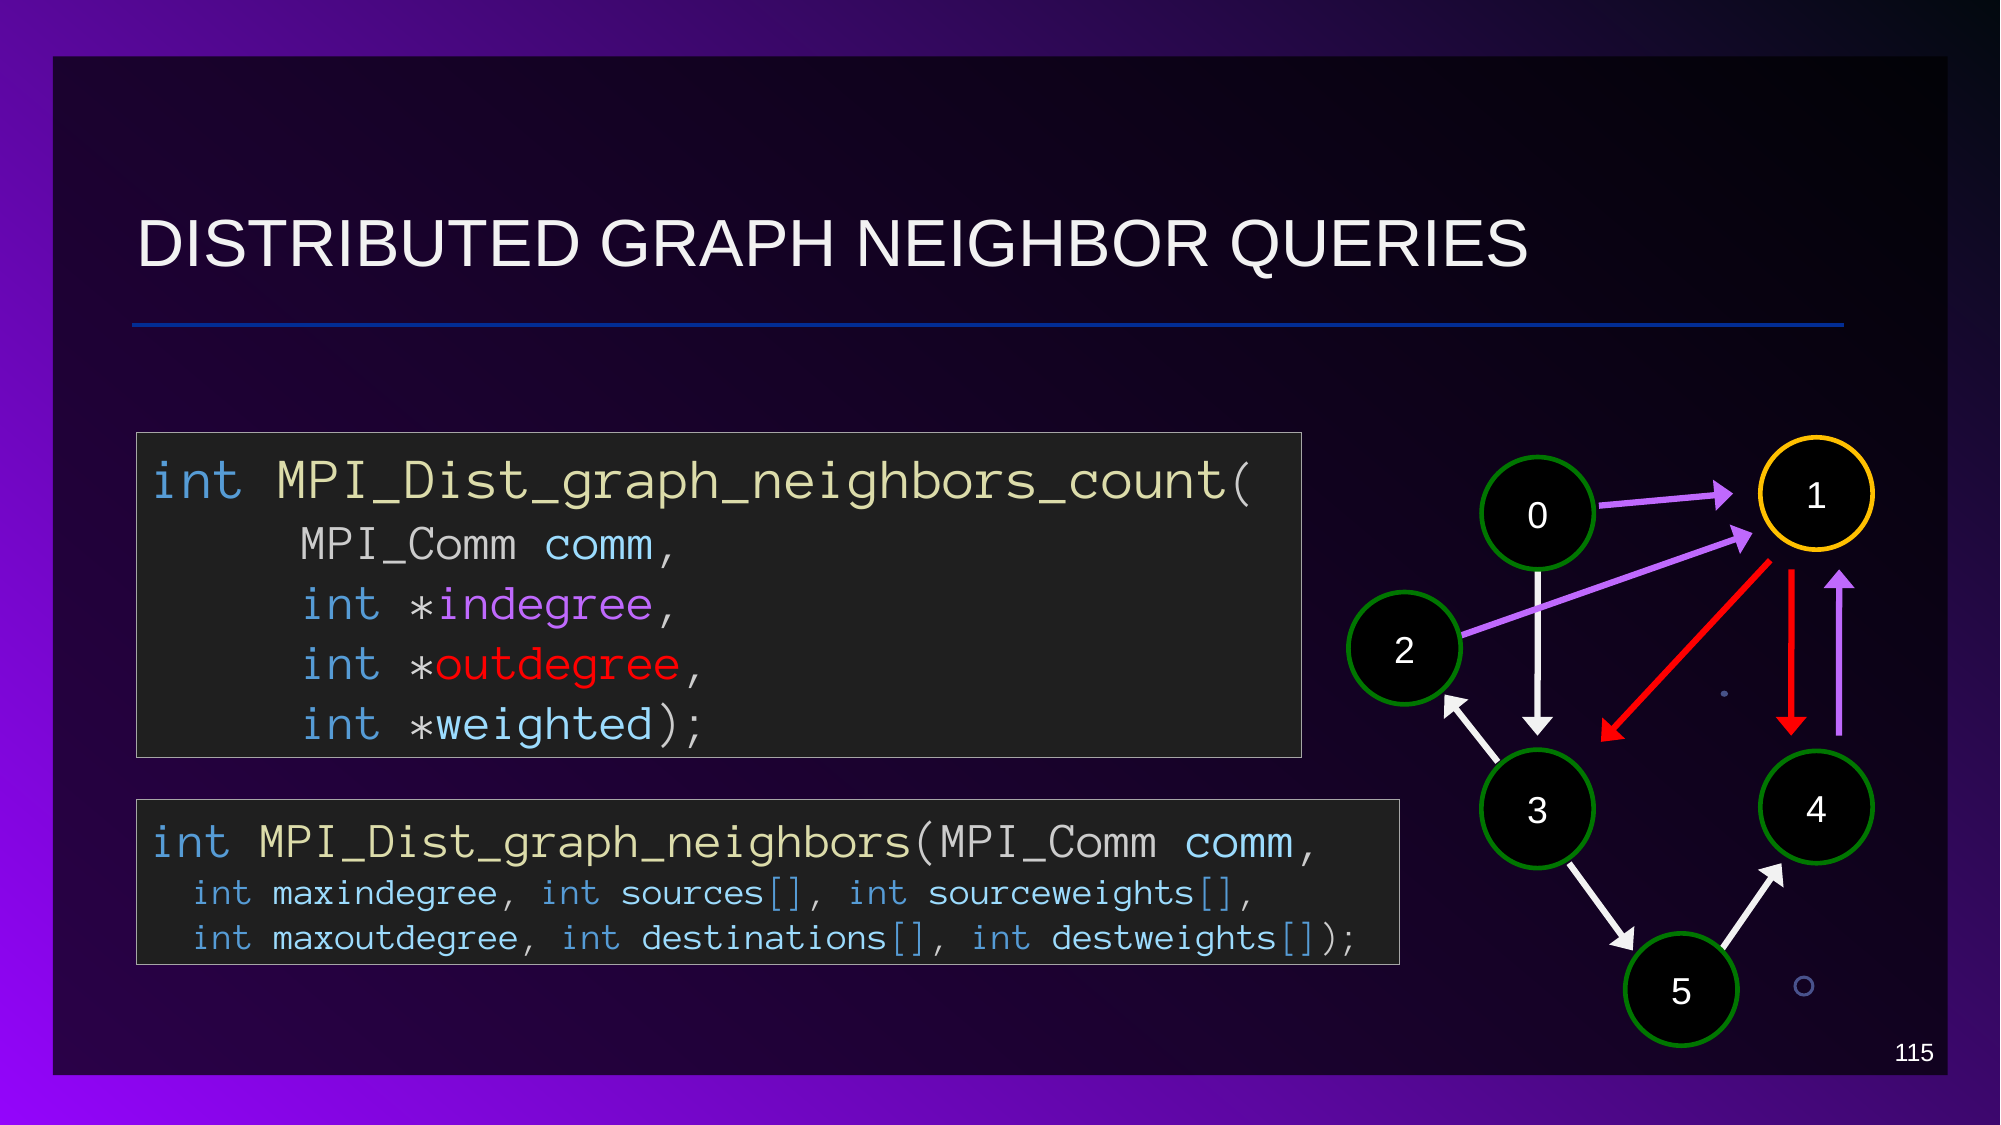

# Distributed Graph Neighbor Queries
int MPI_Dist_graph_neighbors_count(
	MPI_Comm comm,
	int *indegree,
	int *outdegree,
	int *weighted);
1
0
2
3
4
5
int MPI_Dist_graph_neighbors(MPI_Comm comm,
  int maxindegree, int sources[], int sourceweights[],
  int maxoutdegree, int destinations[], int destweights[]);
115